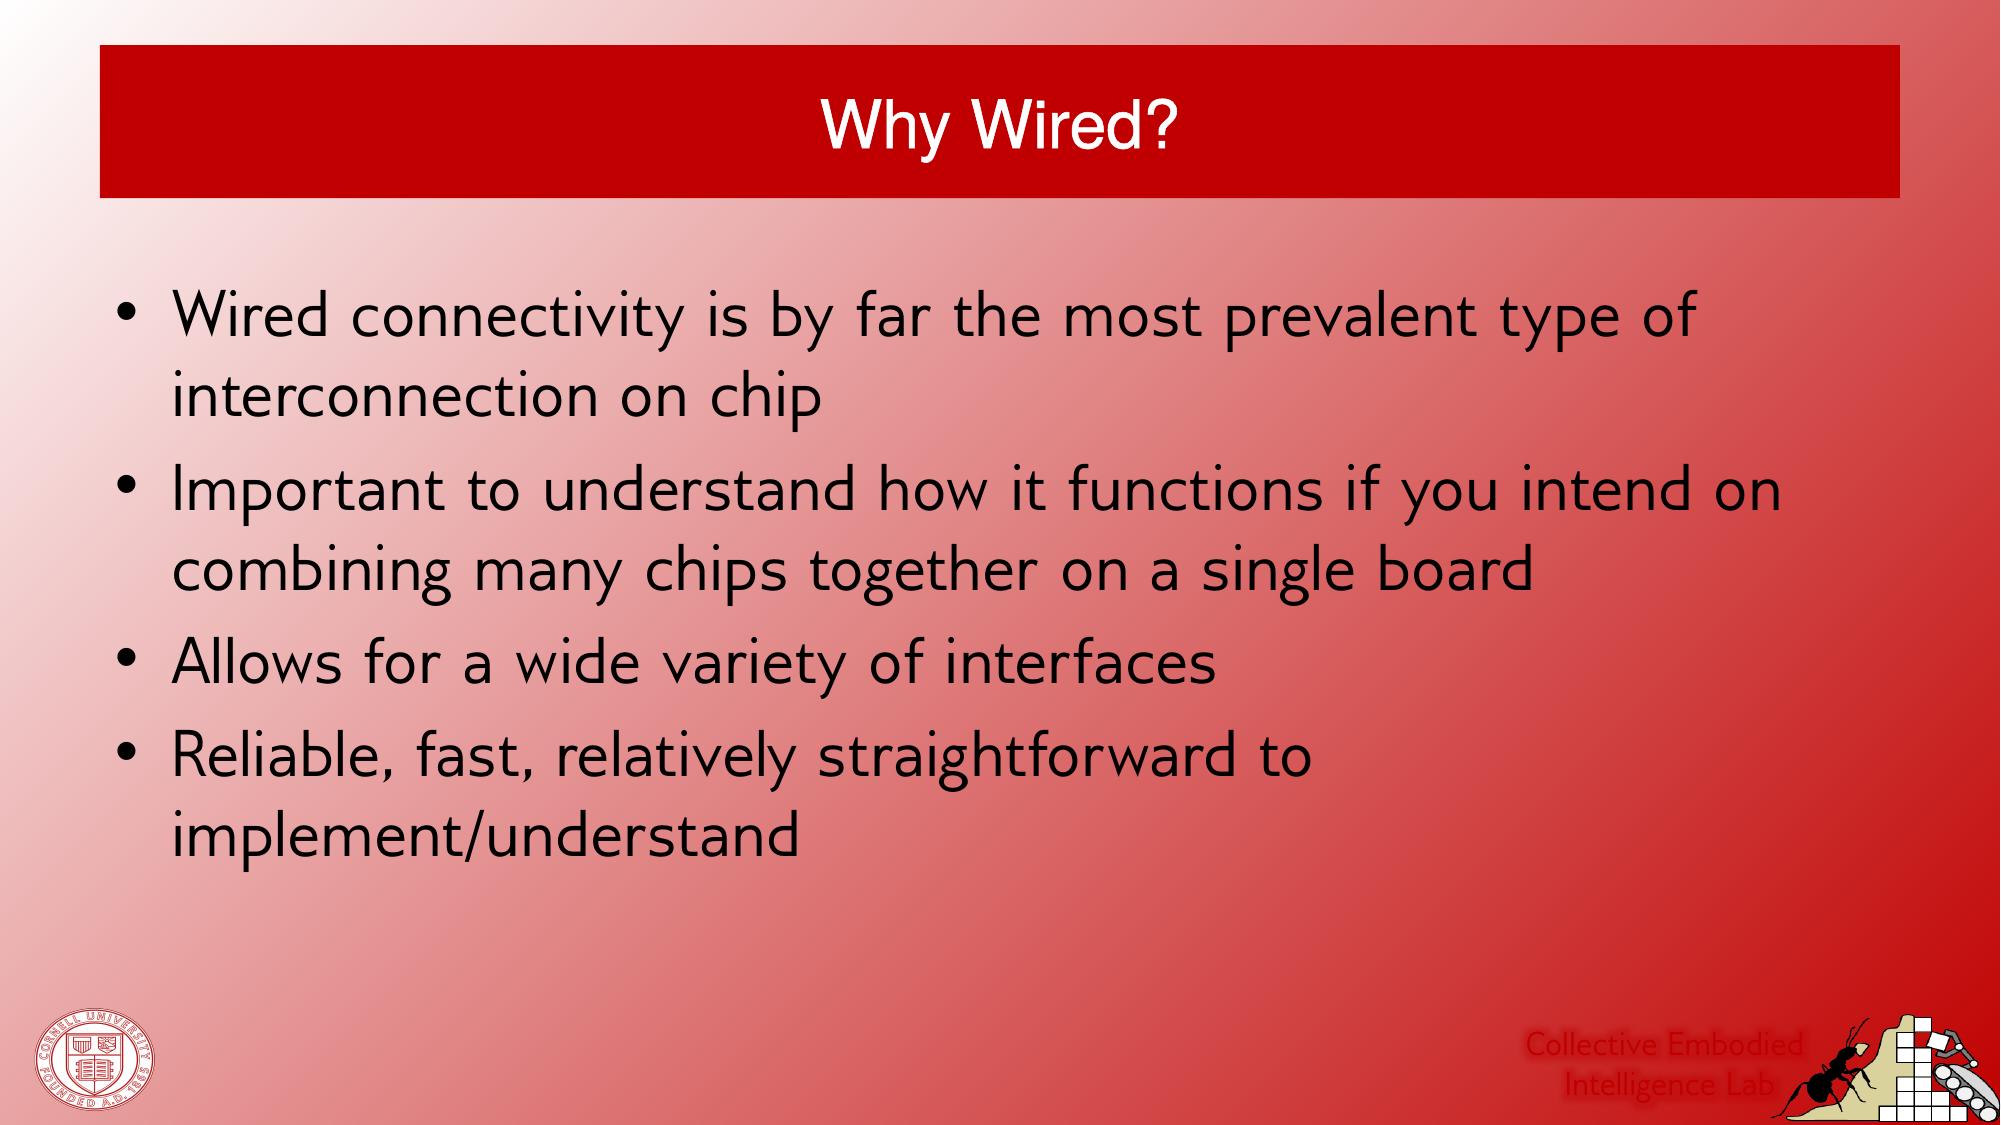

# Why Wired?
Wired connectivity is by far the most prevalent type of interconnection on chip
Important to understand how it functions if you intend on combining many chips together on a single board
Allows for a wide variety of interfaces
Reliable, fast, relatively straightforward to implement/understand